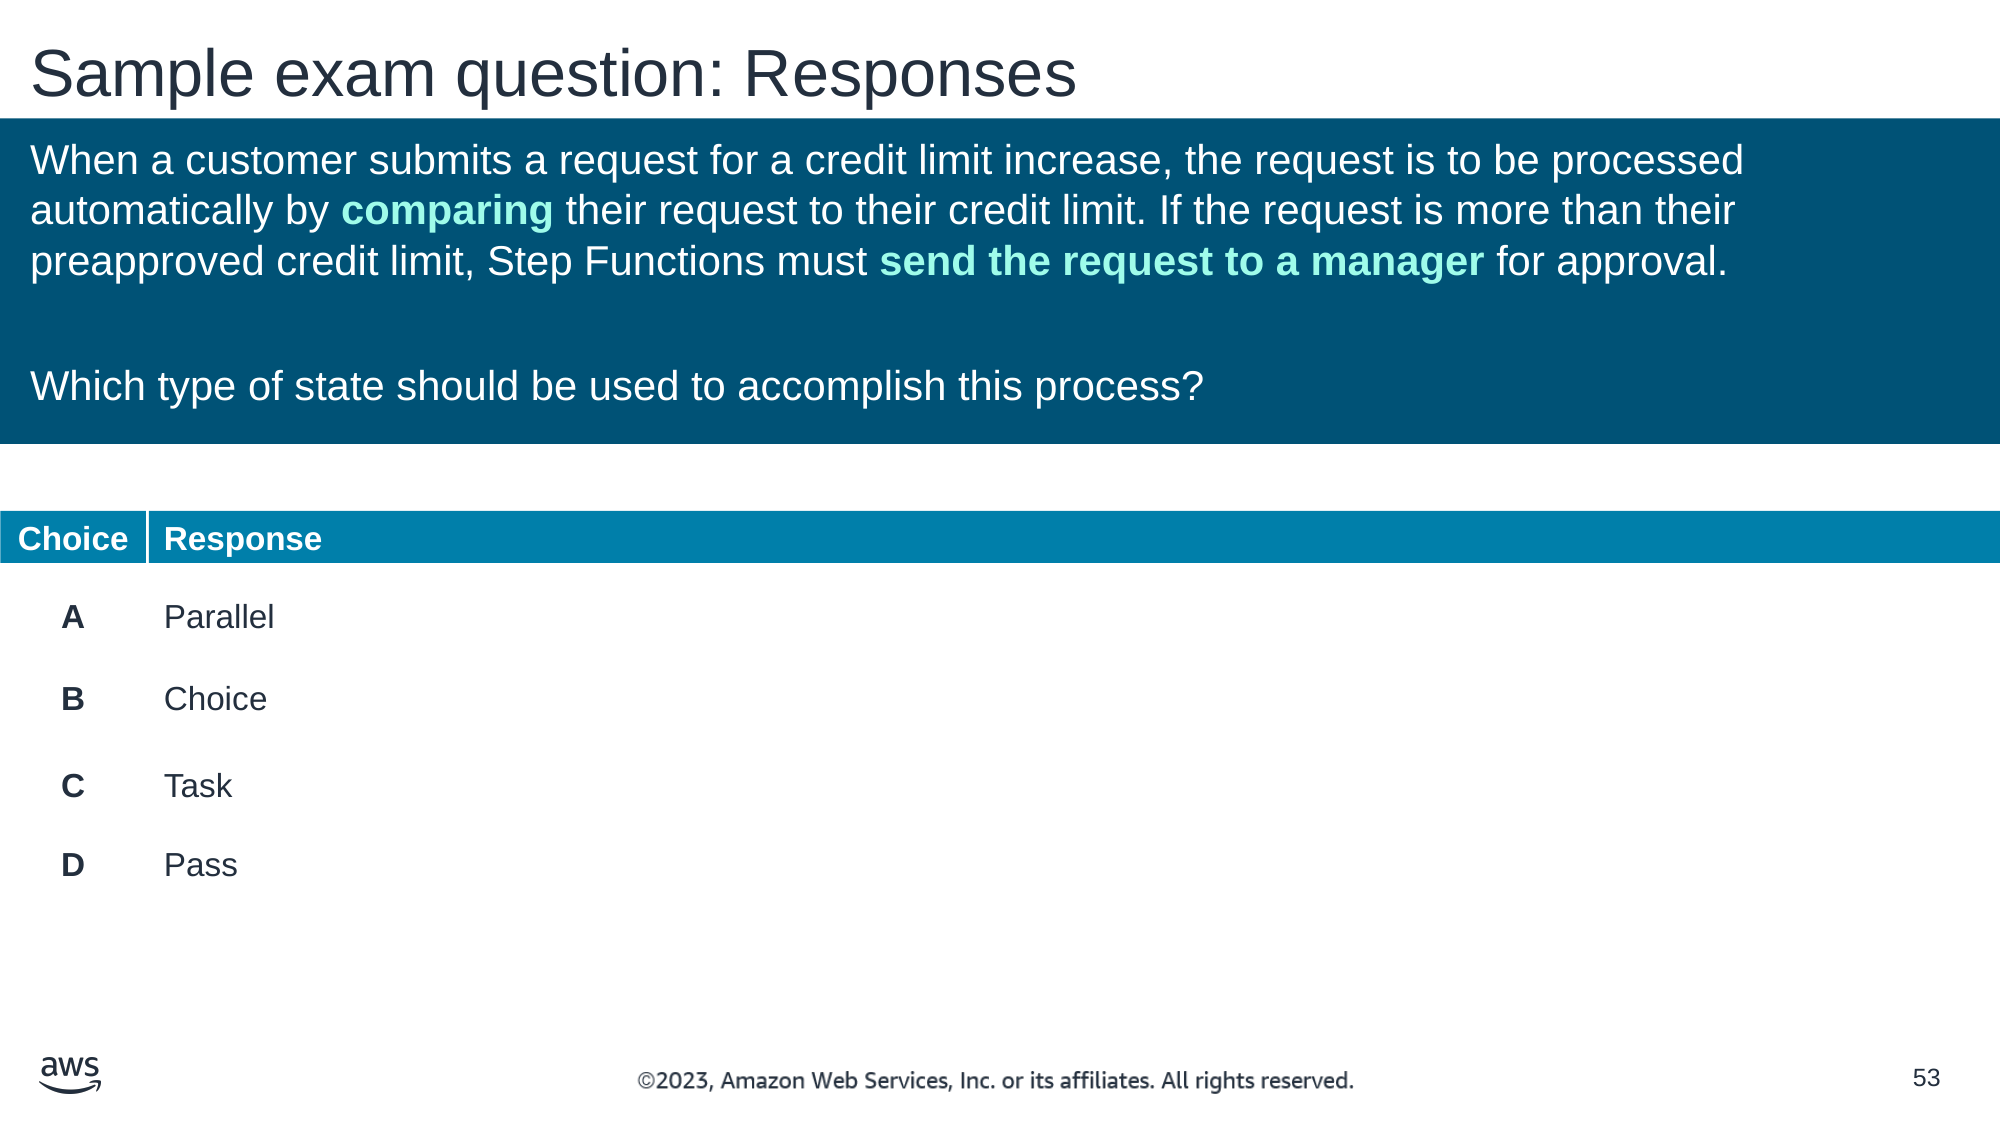

Sample exam question: Responses
When a customer submits a request for a credit limit increase, the request is to be processed automatically by comparing their request to their credit limit. If the request is more than their preapproved credit limit, Step Functions must send the request to a manager for approval.

Which type of state should be used to accomplish this process?
Choice
Response
A
Parallel
B
Choice
C
Task
D
Pass
53